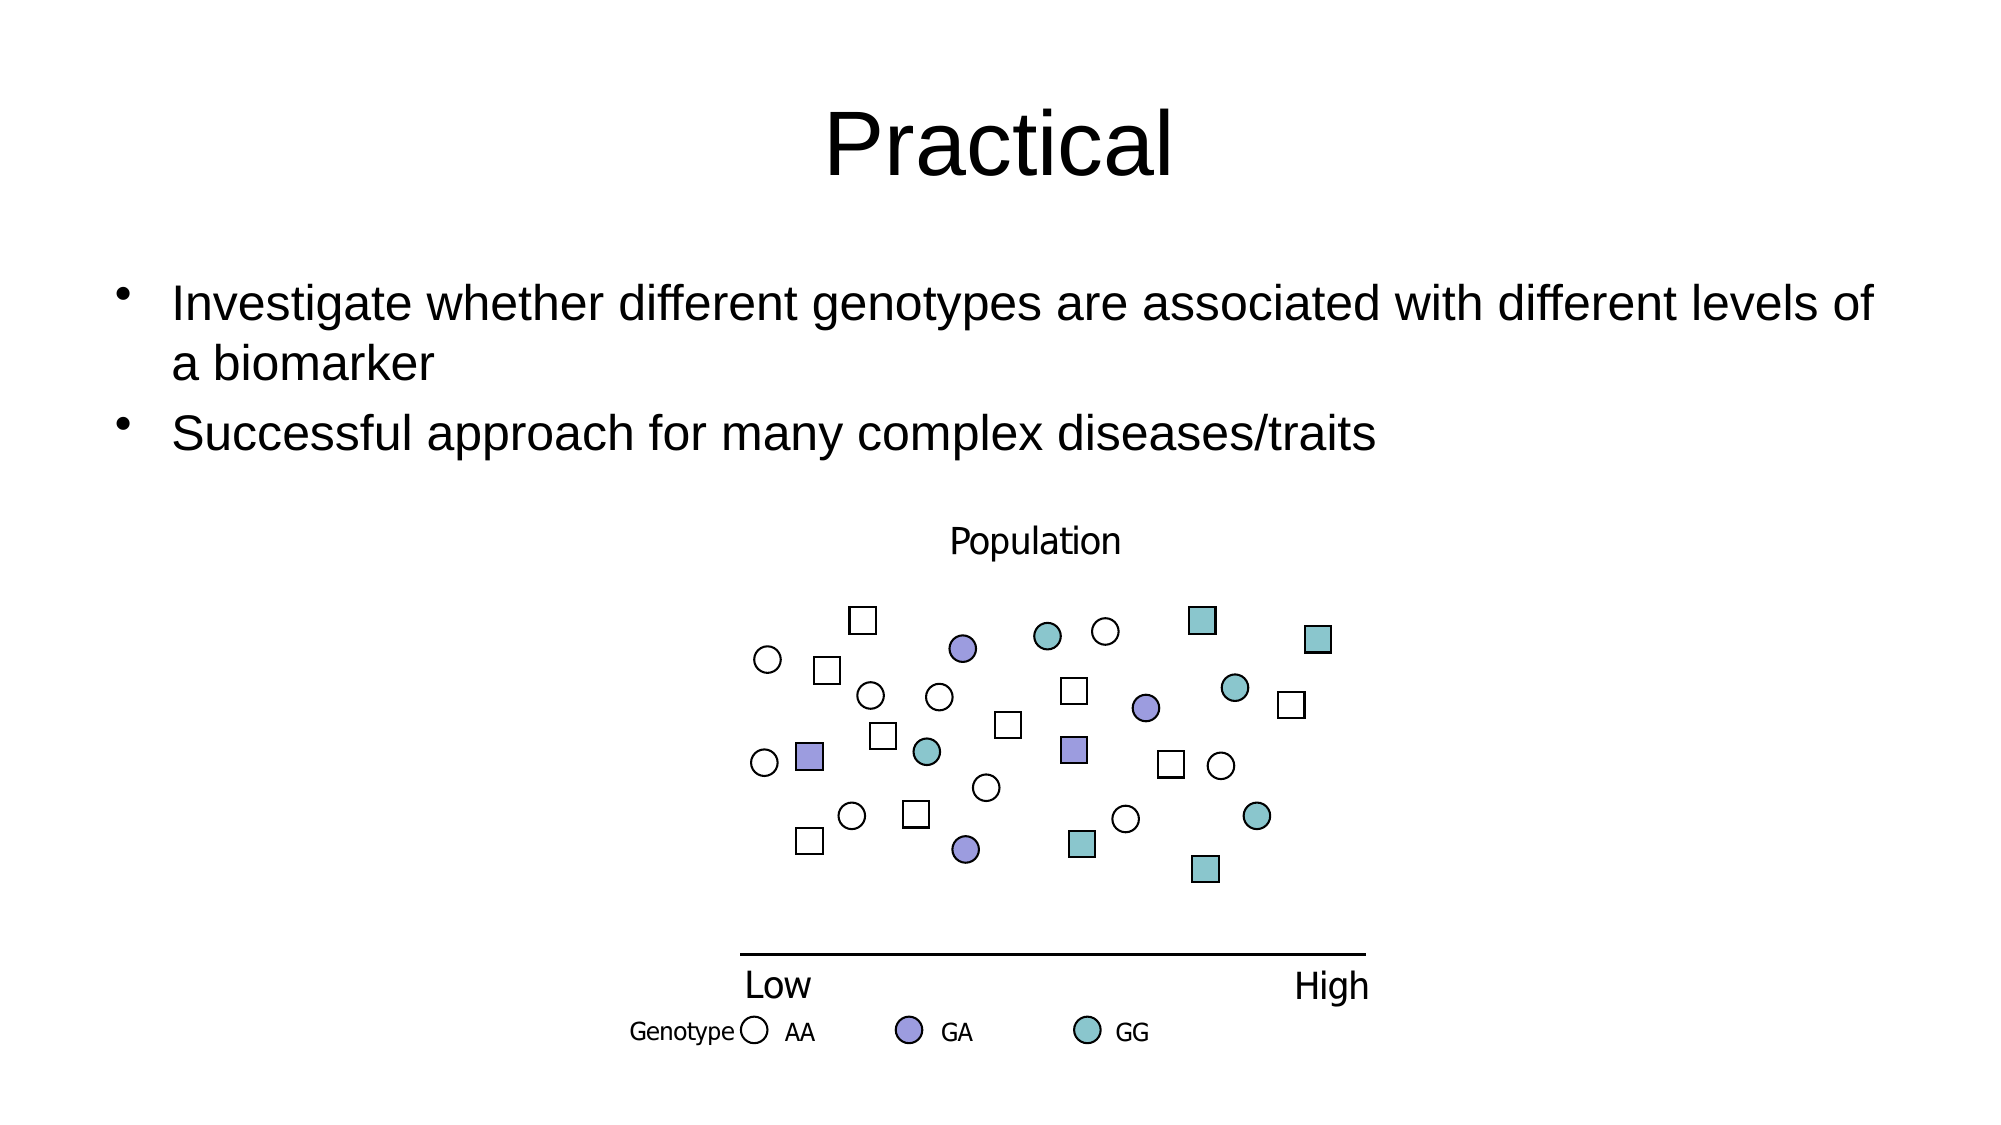

# Practical
Investigate whether different genotypes are associated with different levels of a biomarker
Successful approach for many complex diseases/traits
Population

Low
High
Genotype
AA
GA
GG